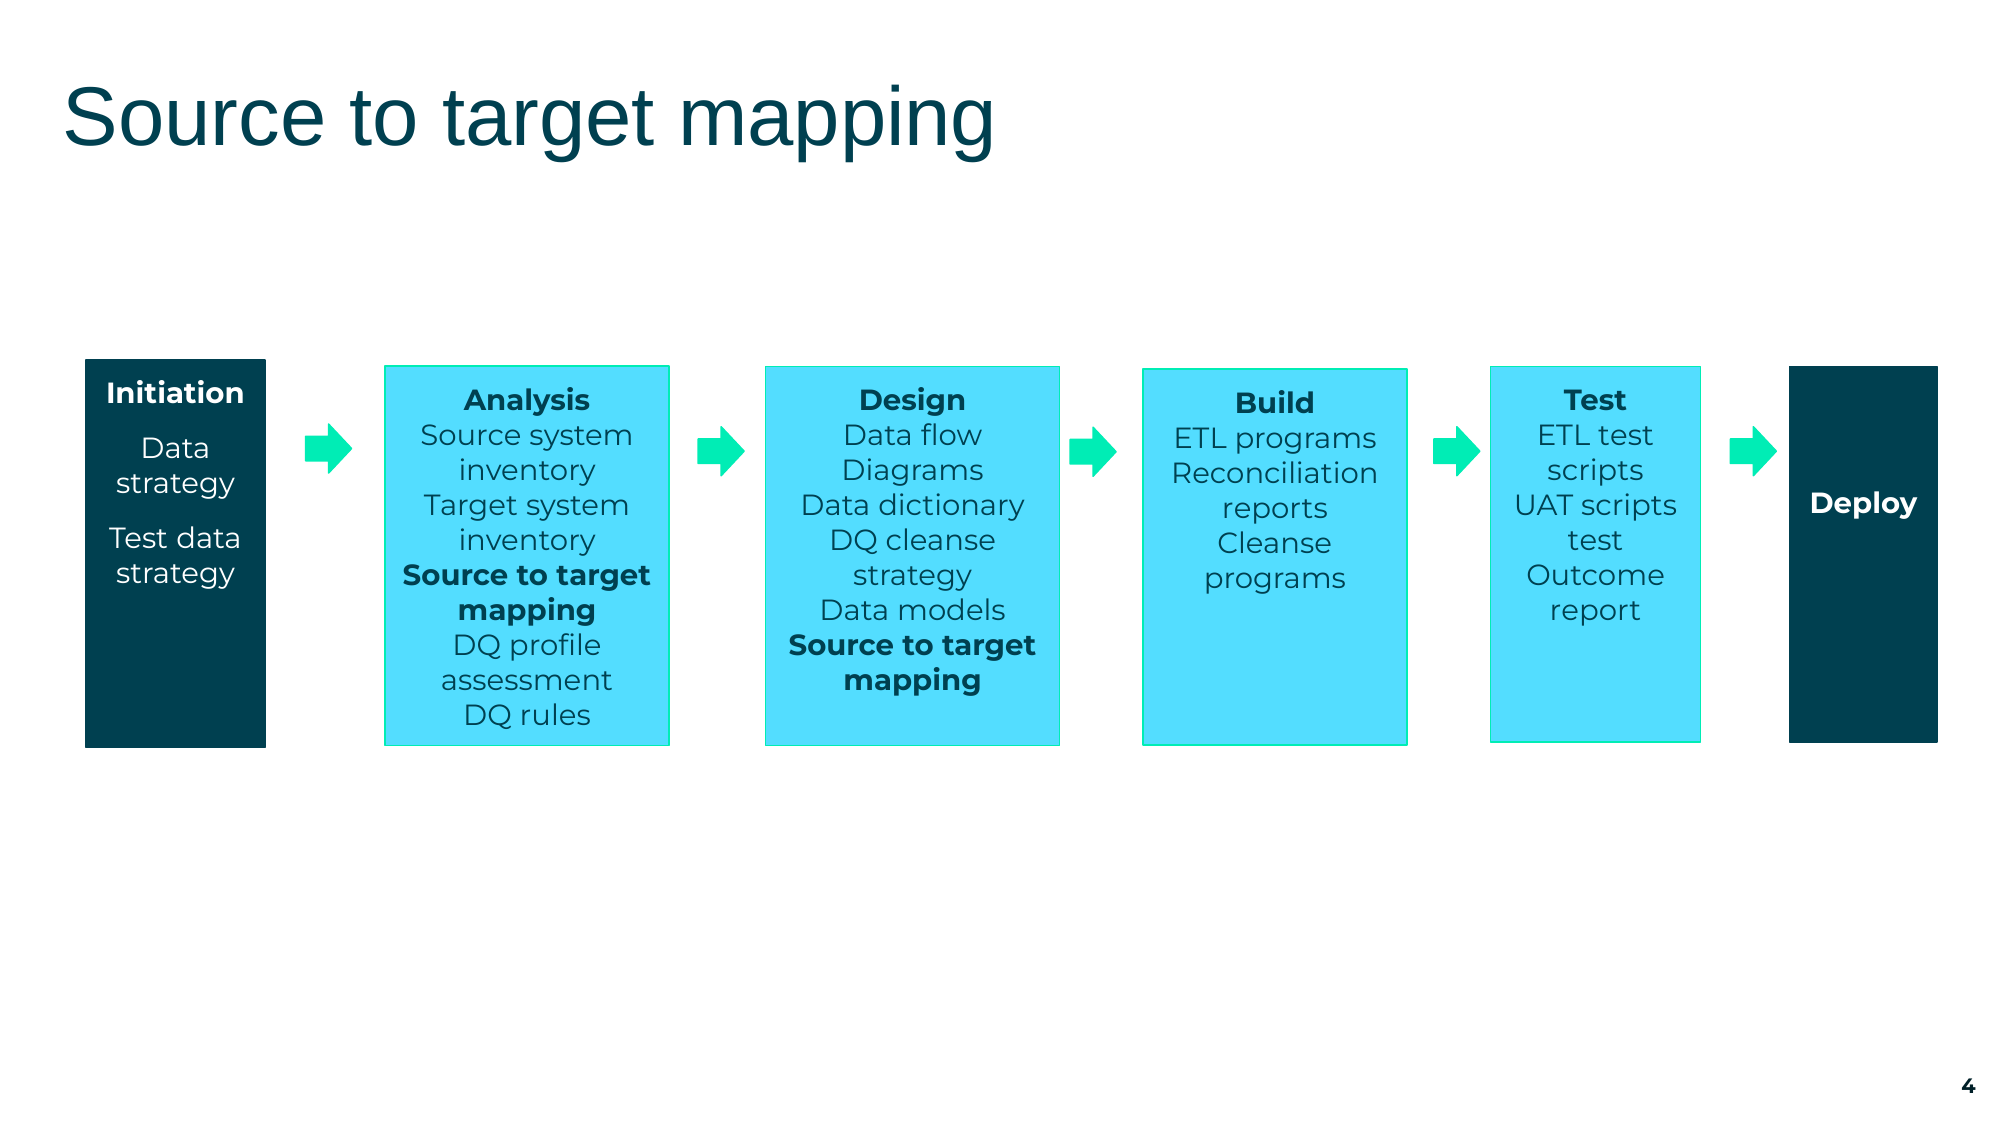

Source to target mapping

Initiation

Data strategy

Test data strategy

Analysis
Source system inventory
Target system inventory
Source to target mapping
DQ profile assessment
DQ rules

Design
Data flow Diagrams
Data dictionary
DQ cleanse strategy
Data models
Source to target mapping

Test
ETL test scripts
UAT scripts
test Outcome report
Deploy

Build
ETL programs
Reconciliation reports
Cleanse programs

4